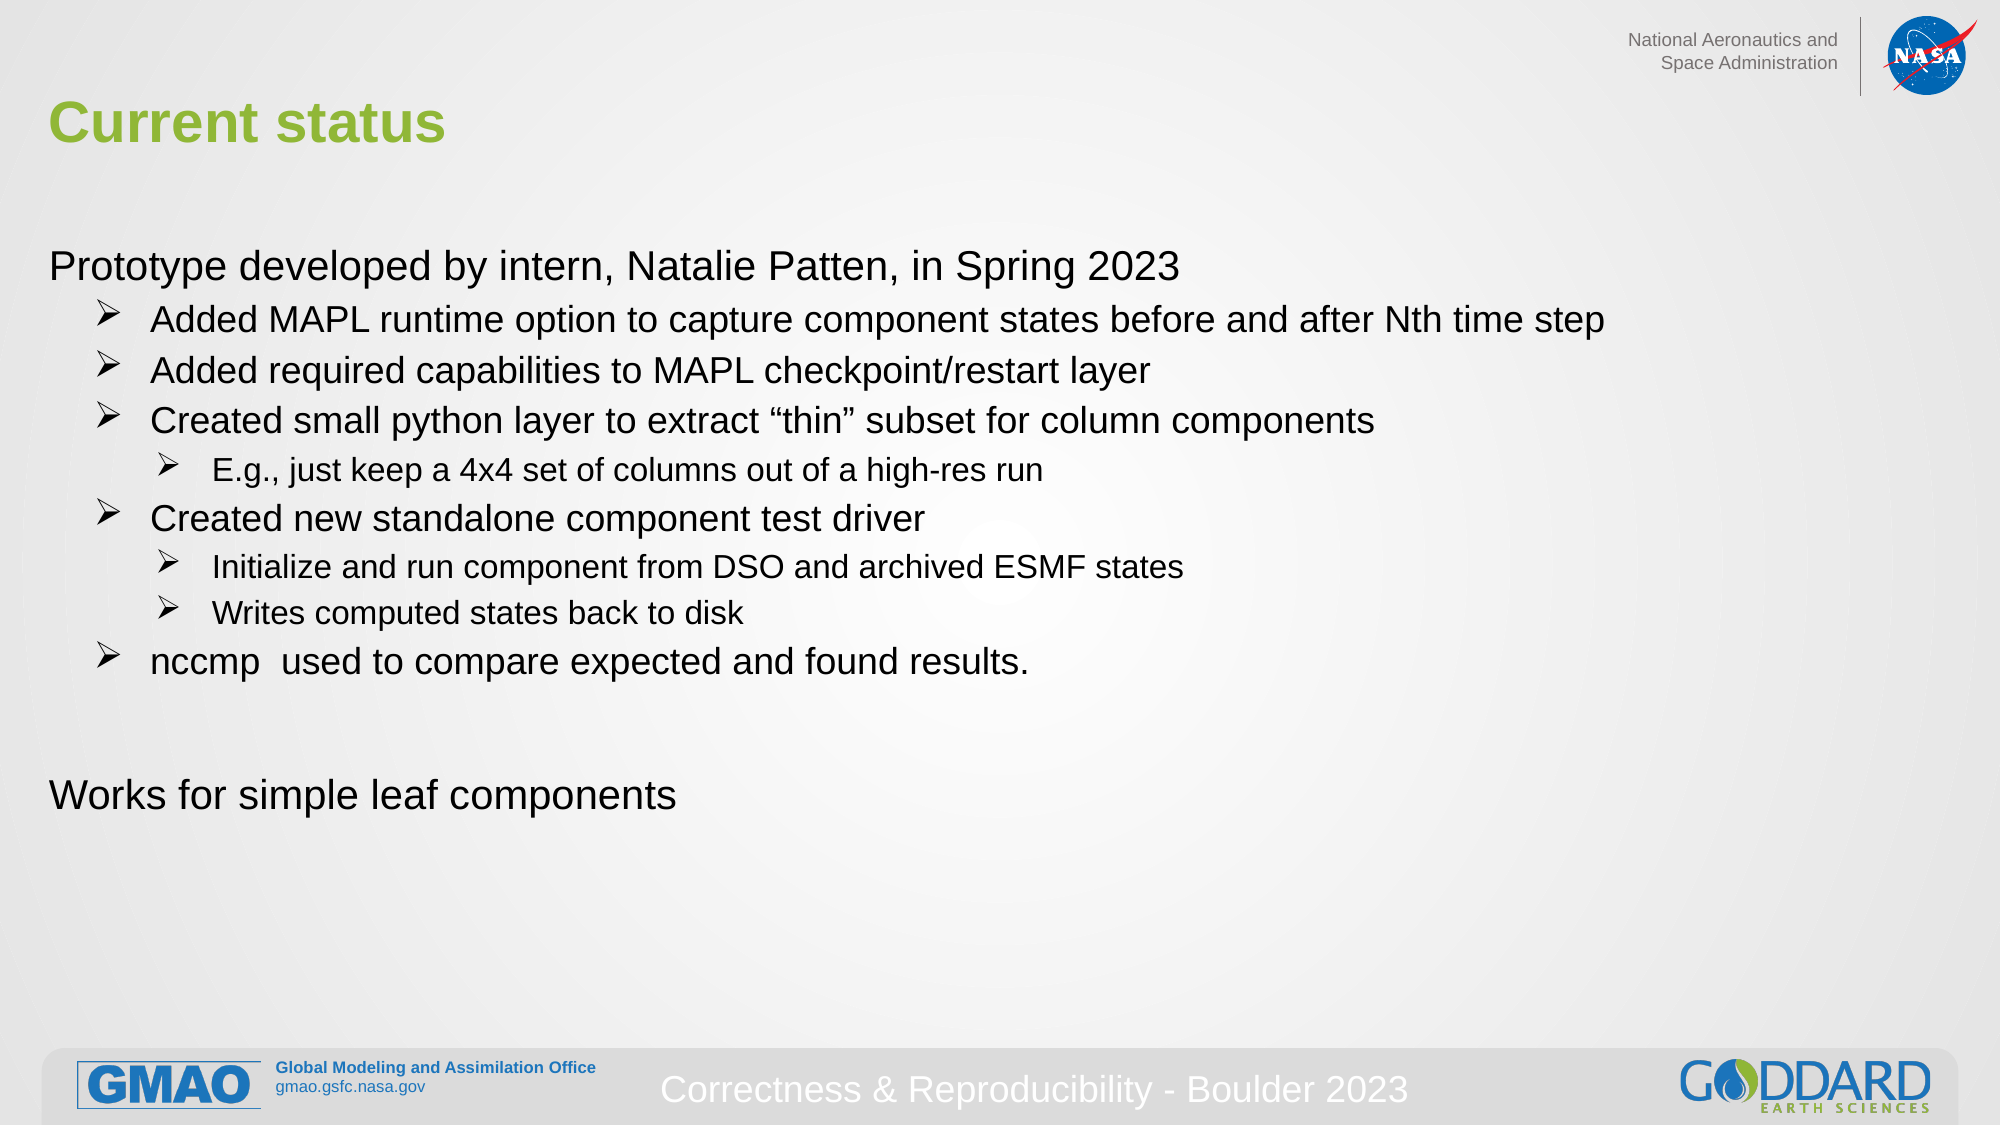

# Current status
Prototype developed by intern, Natalie Patten, in Spring 2023
Added MAPL runtime option to capture component states before and after Nth time step
Added required capabilities to MAPL checkpoint/restart layer
Created small python layer to extract “thin” subset for column components
E.g., just keep a 4x4 set of columns out of a high-res run
Created new standalone component test driver
Initialize and run component from DSO and archived ESMF states
Writes computed states back to disk
nccmp  used to compare expected and found results.

Works for simple leaf components

Correctness & Reproducibility - Boulder 2023